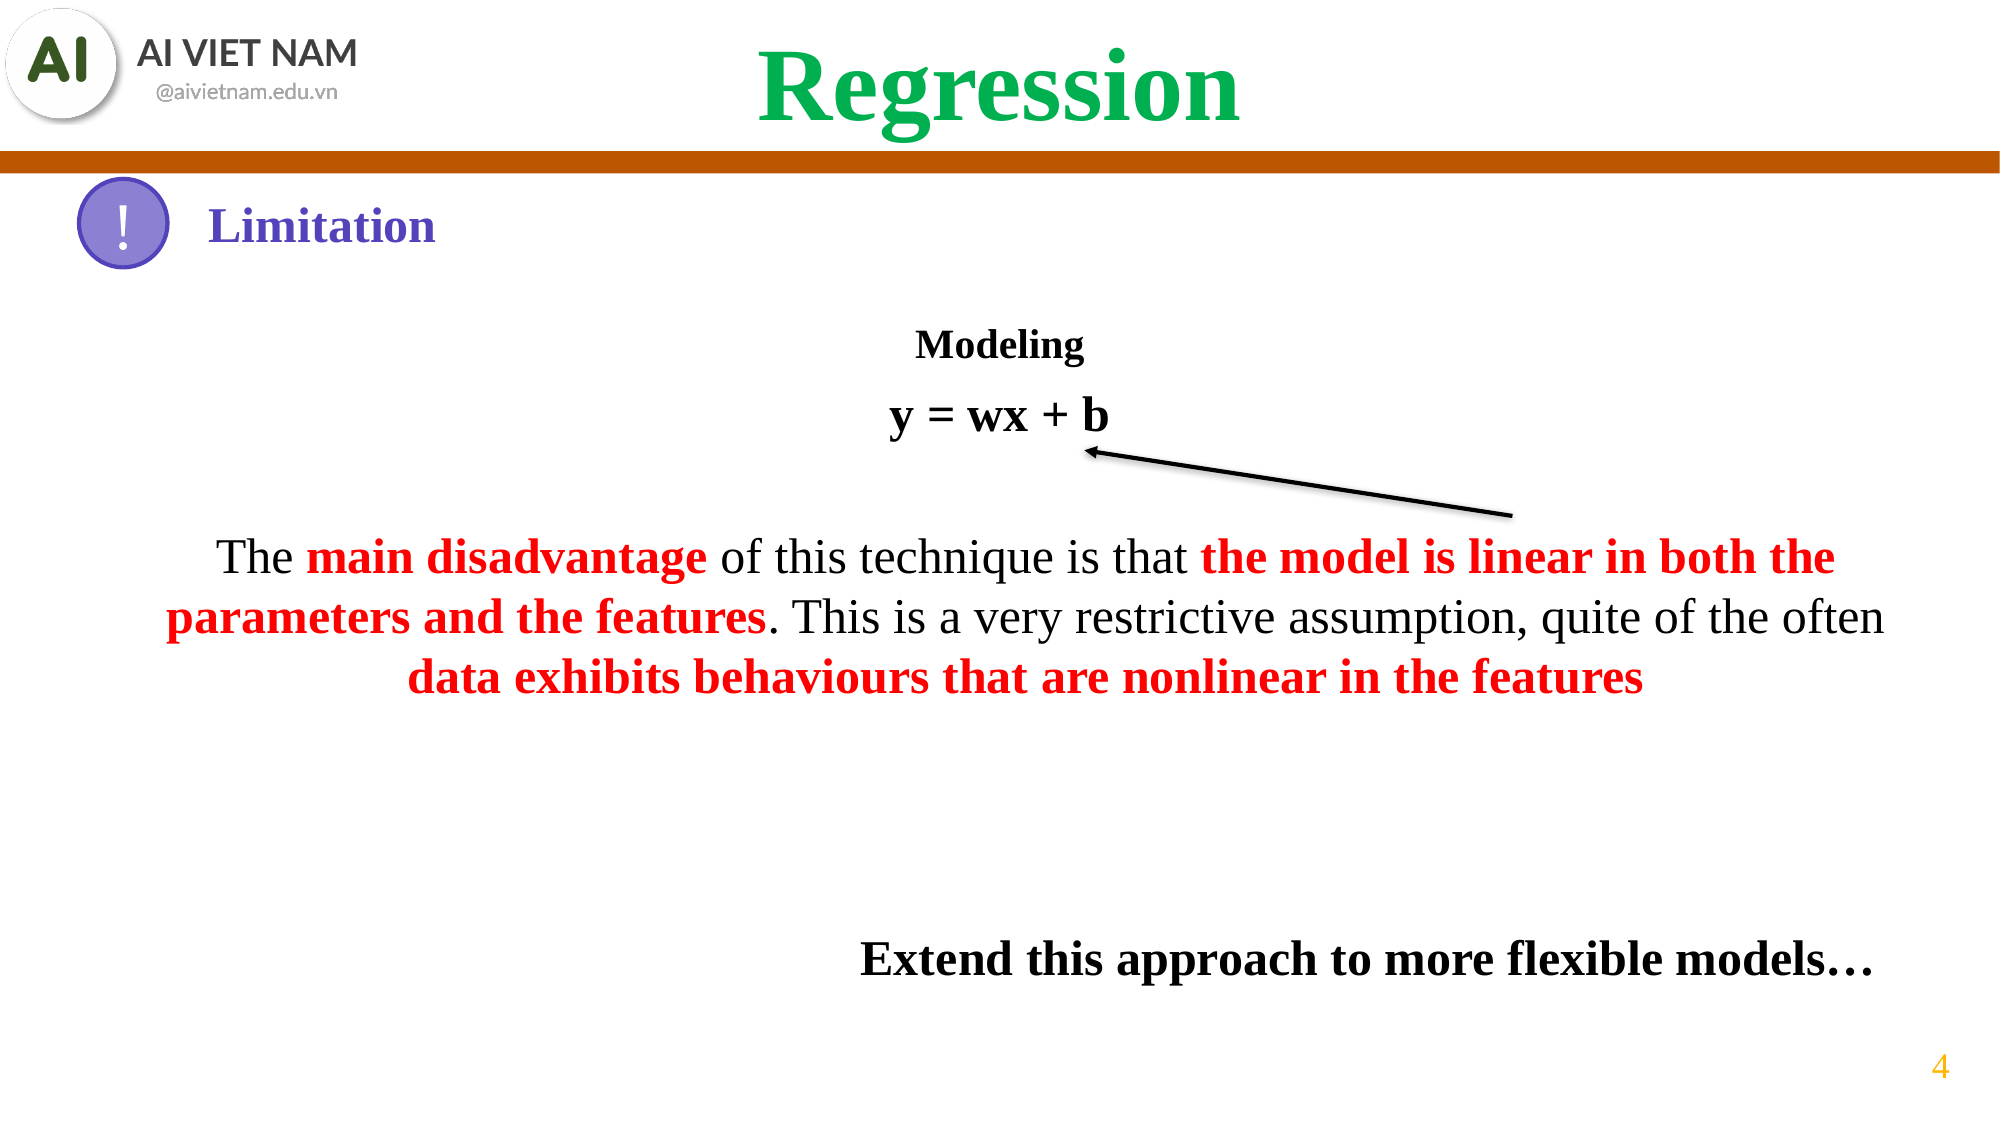

Regression

Limitation
!
Modeling
y = wx + b
The main disadvantage of this technique is that the model is linear in both the parameters and the features. This is a very restrictive assumption, quite of the often data exhibits behaviours that are nonlinear in the features
Extend this approach to more flexible models…
4